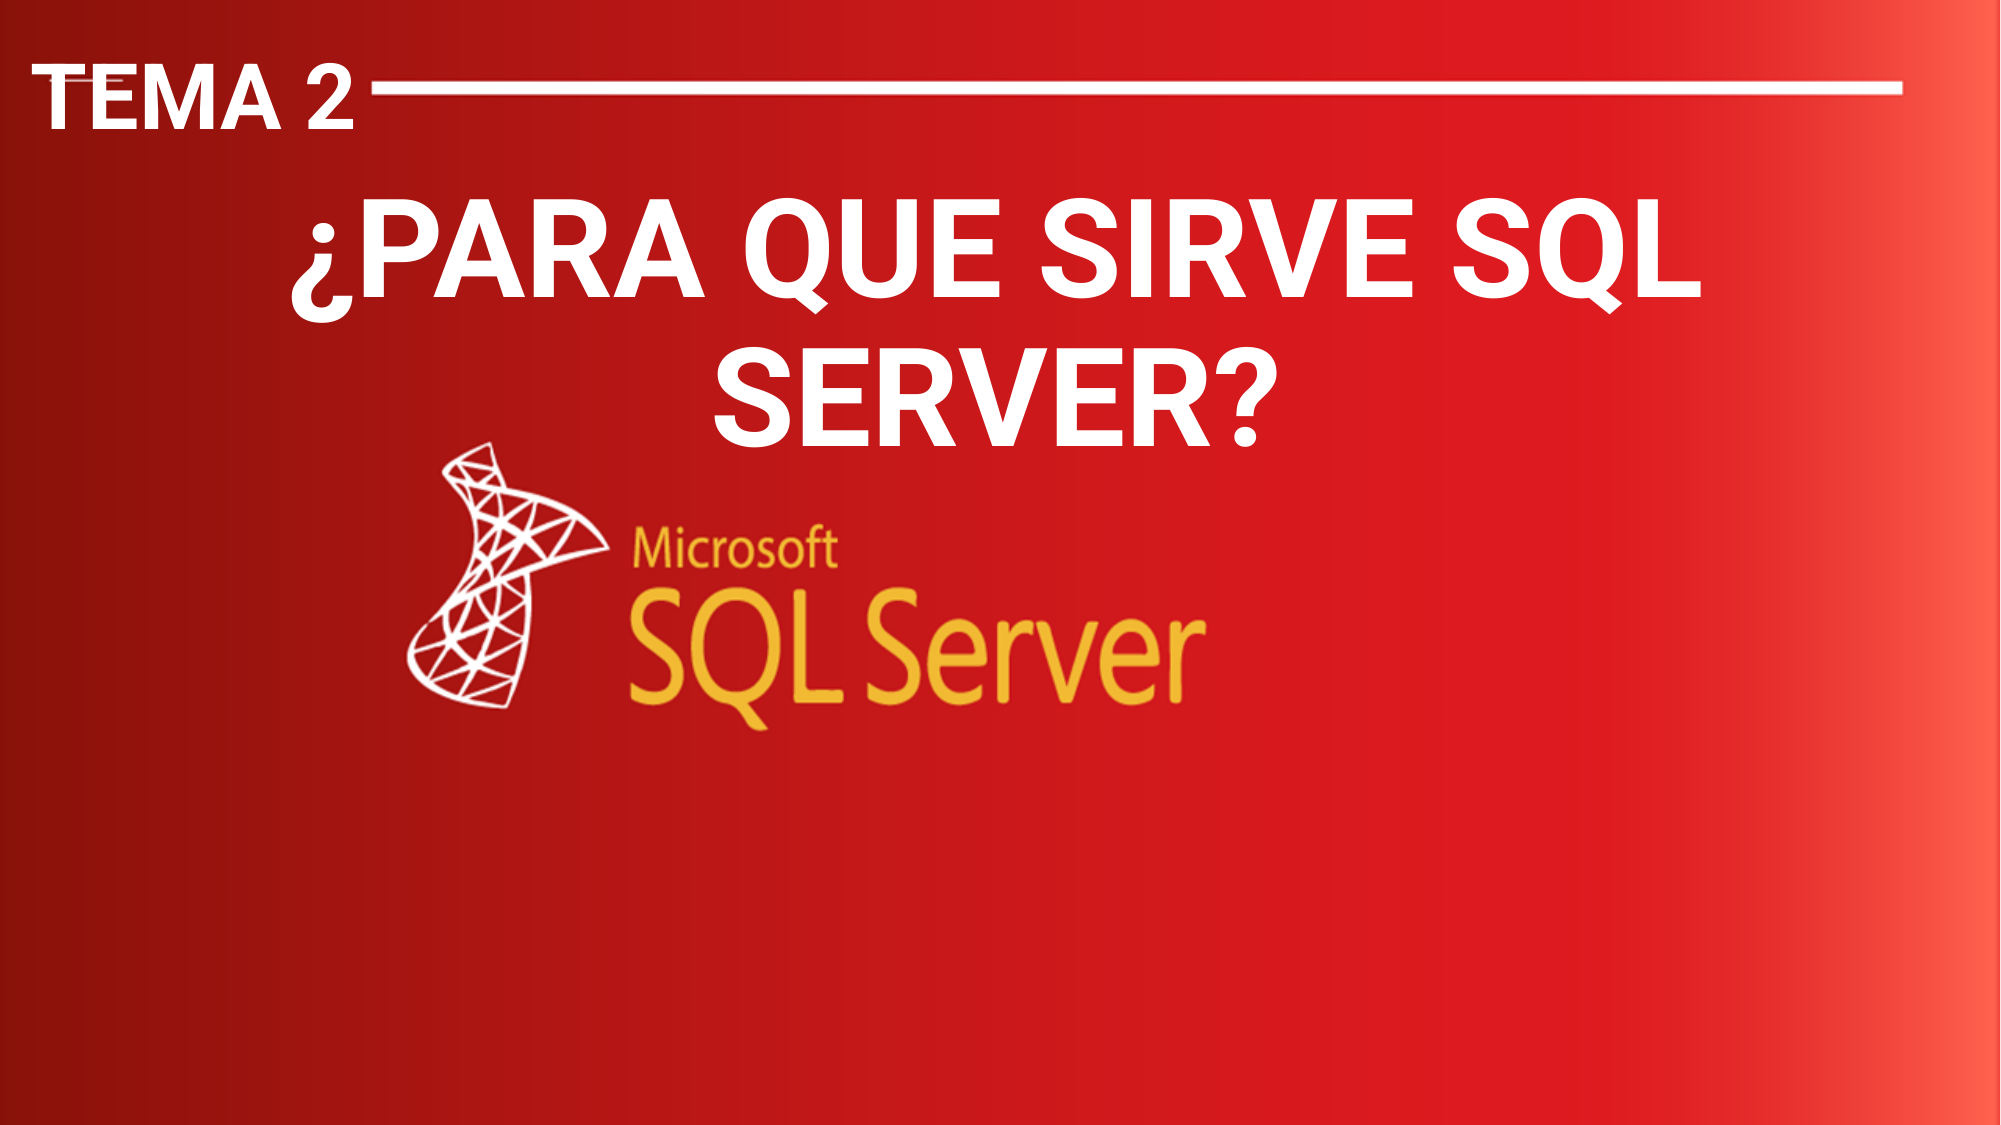

TEMA 2
¿PARA QUE SIRVE SQL SERVER?